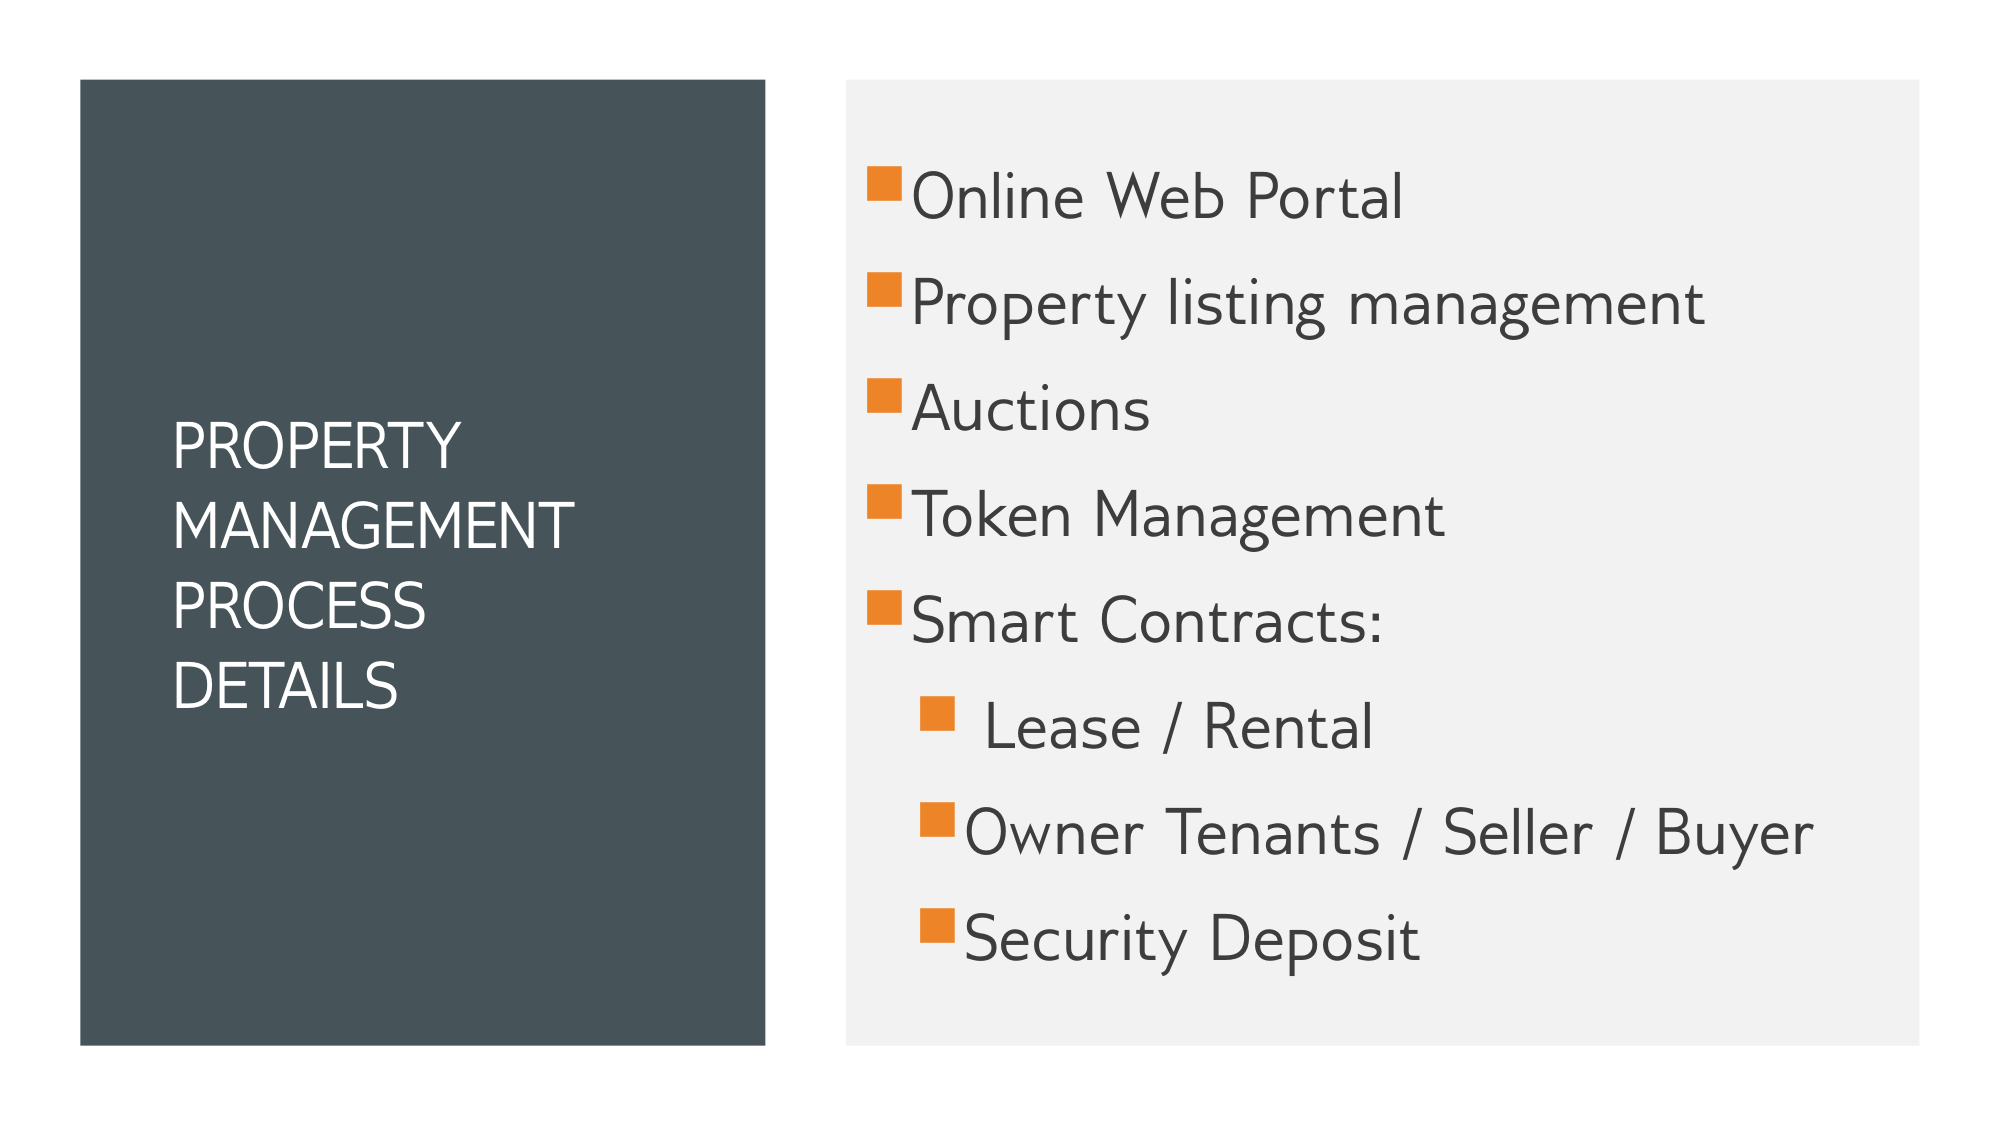

Online Web Portal
Property listing management
Auctions
Token Management
Smart Contracts:
 Lease / Rental
Owner Tenants / Seller / Buyer
Security Deposit
# Property management Process Details
TEAM 1: Dealerless Deals  // Smart Contracts with a Push Button
7